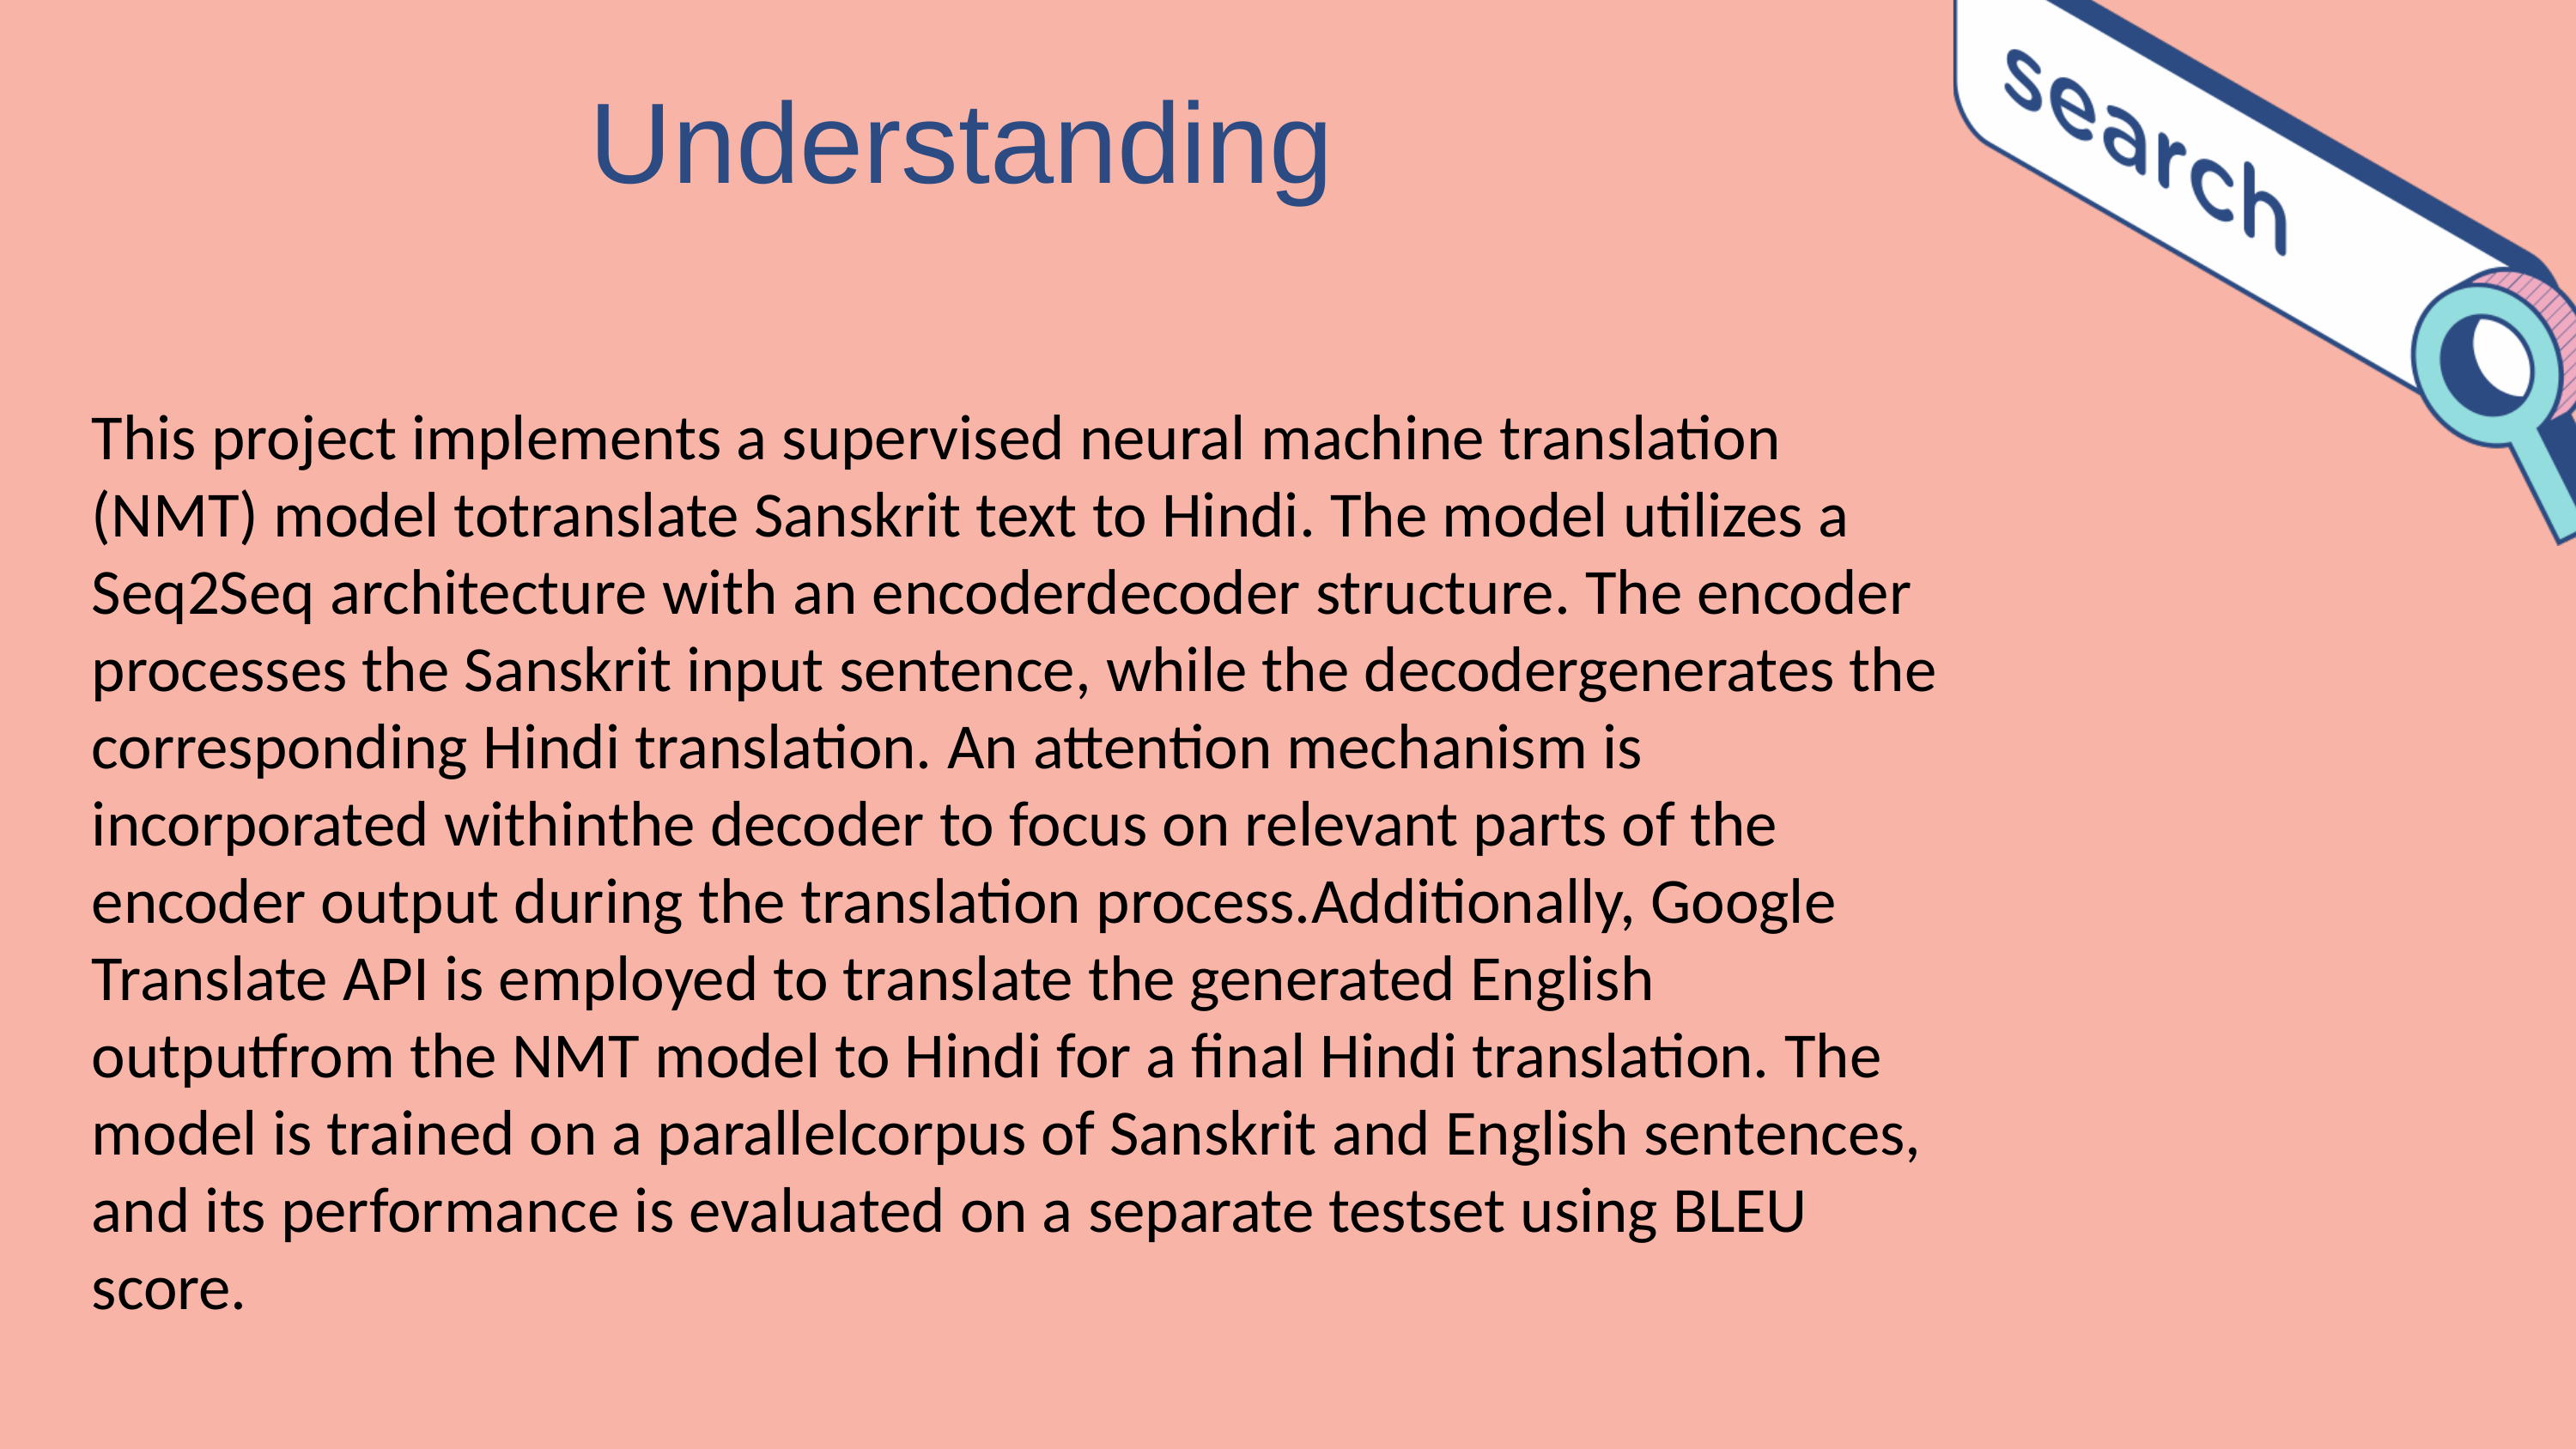

Understanding

This project implements a supervised neural machine translation (NMT) model totranslate Sanskrit text to Hindi. The model utilizes a Seq2Seq architecture with an encoderdecoder structure. The encoder processes the Sanskrit input sentence, while the decodergenerates the corresponding Hindi translation. An attention mechanism is incorporated withinthe decoder to focus on relevant parts of the encoder output during the translation process.Additionally, Google Translate API is employed to translate the generated English outputfrom the NMT model to Hindi for a final Hindi translation. The model is trained on a parallelcorpus of Sanskrit and English sentences, and its performance is evaluated on a separate testset using BLEU score.